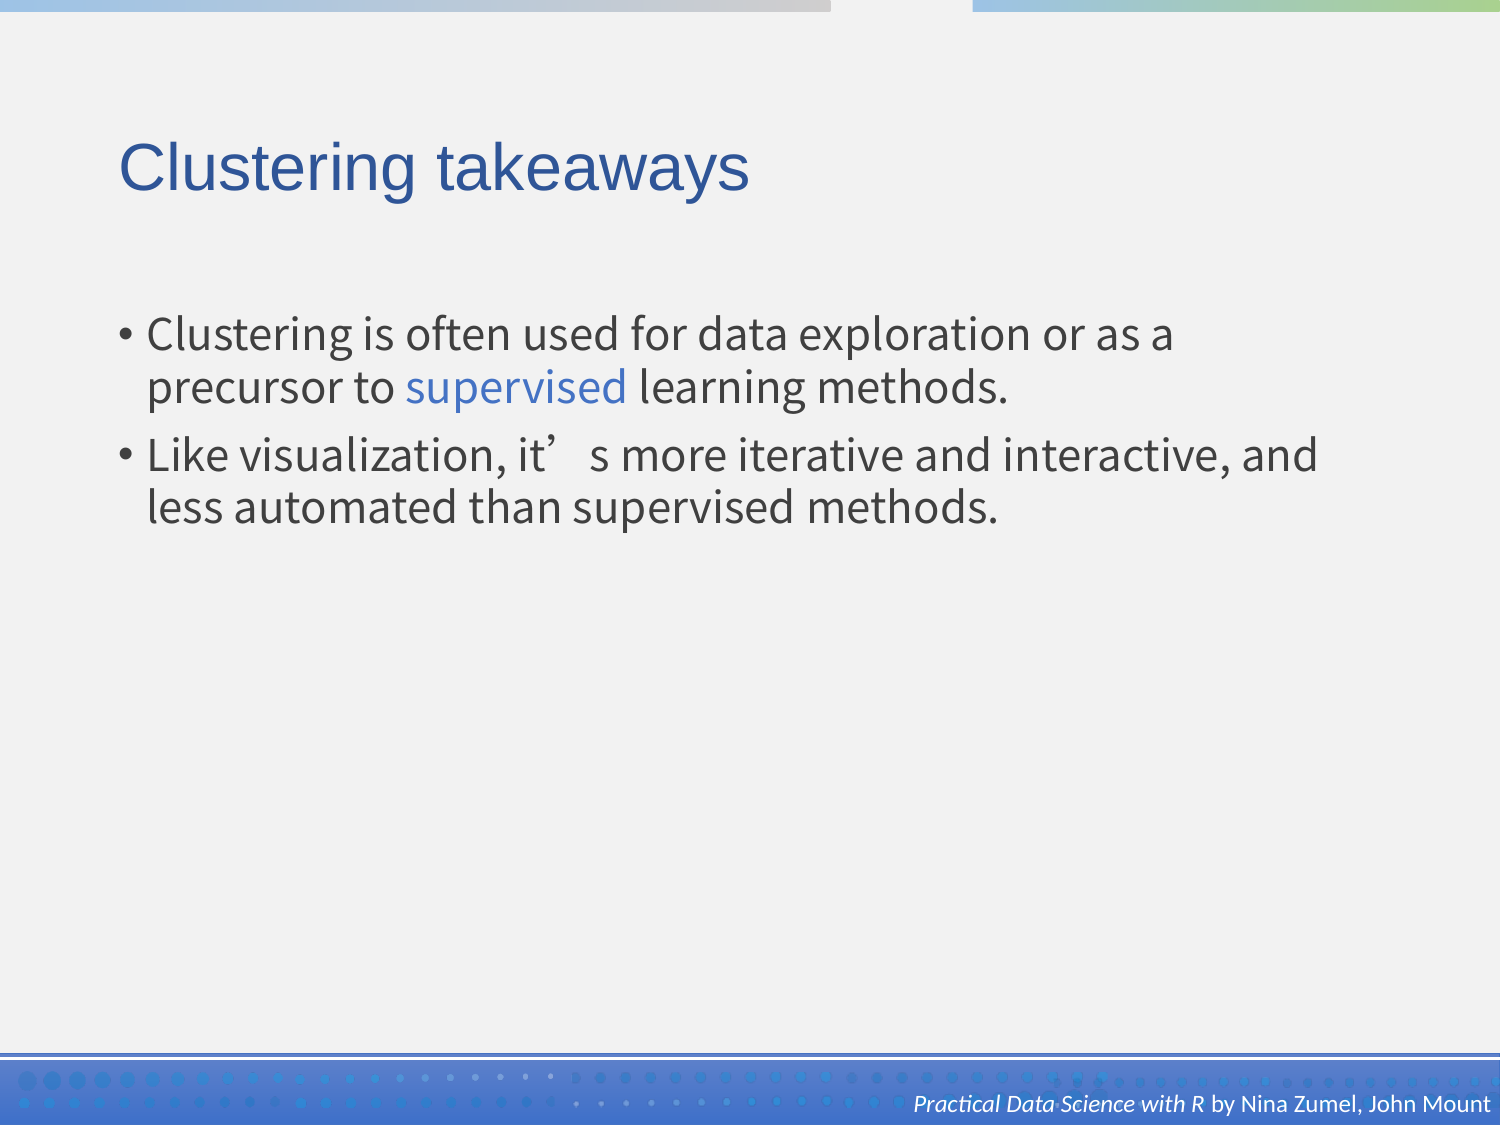

# Clustering takeaways
Clustering is often used for data exploration or as a precursor to supervised learning methods.
Like visualization, it’s more iterative and interactive, and less automated than supervised methods.
Practical Data Science with R by Nina Zumel, John Mount